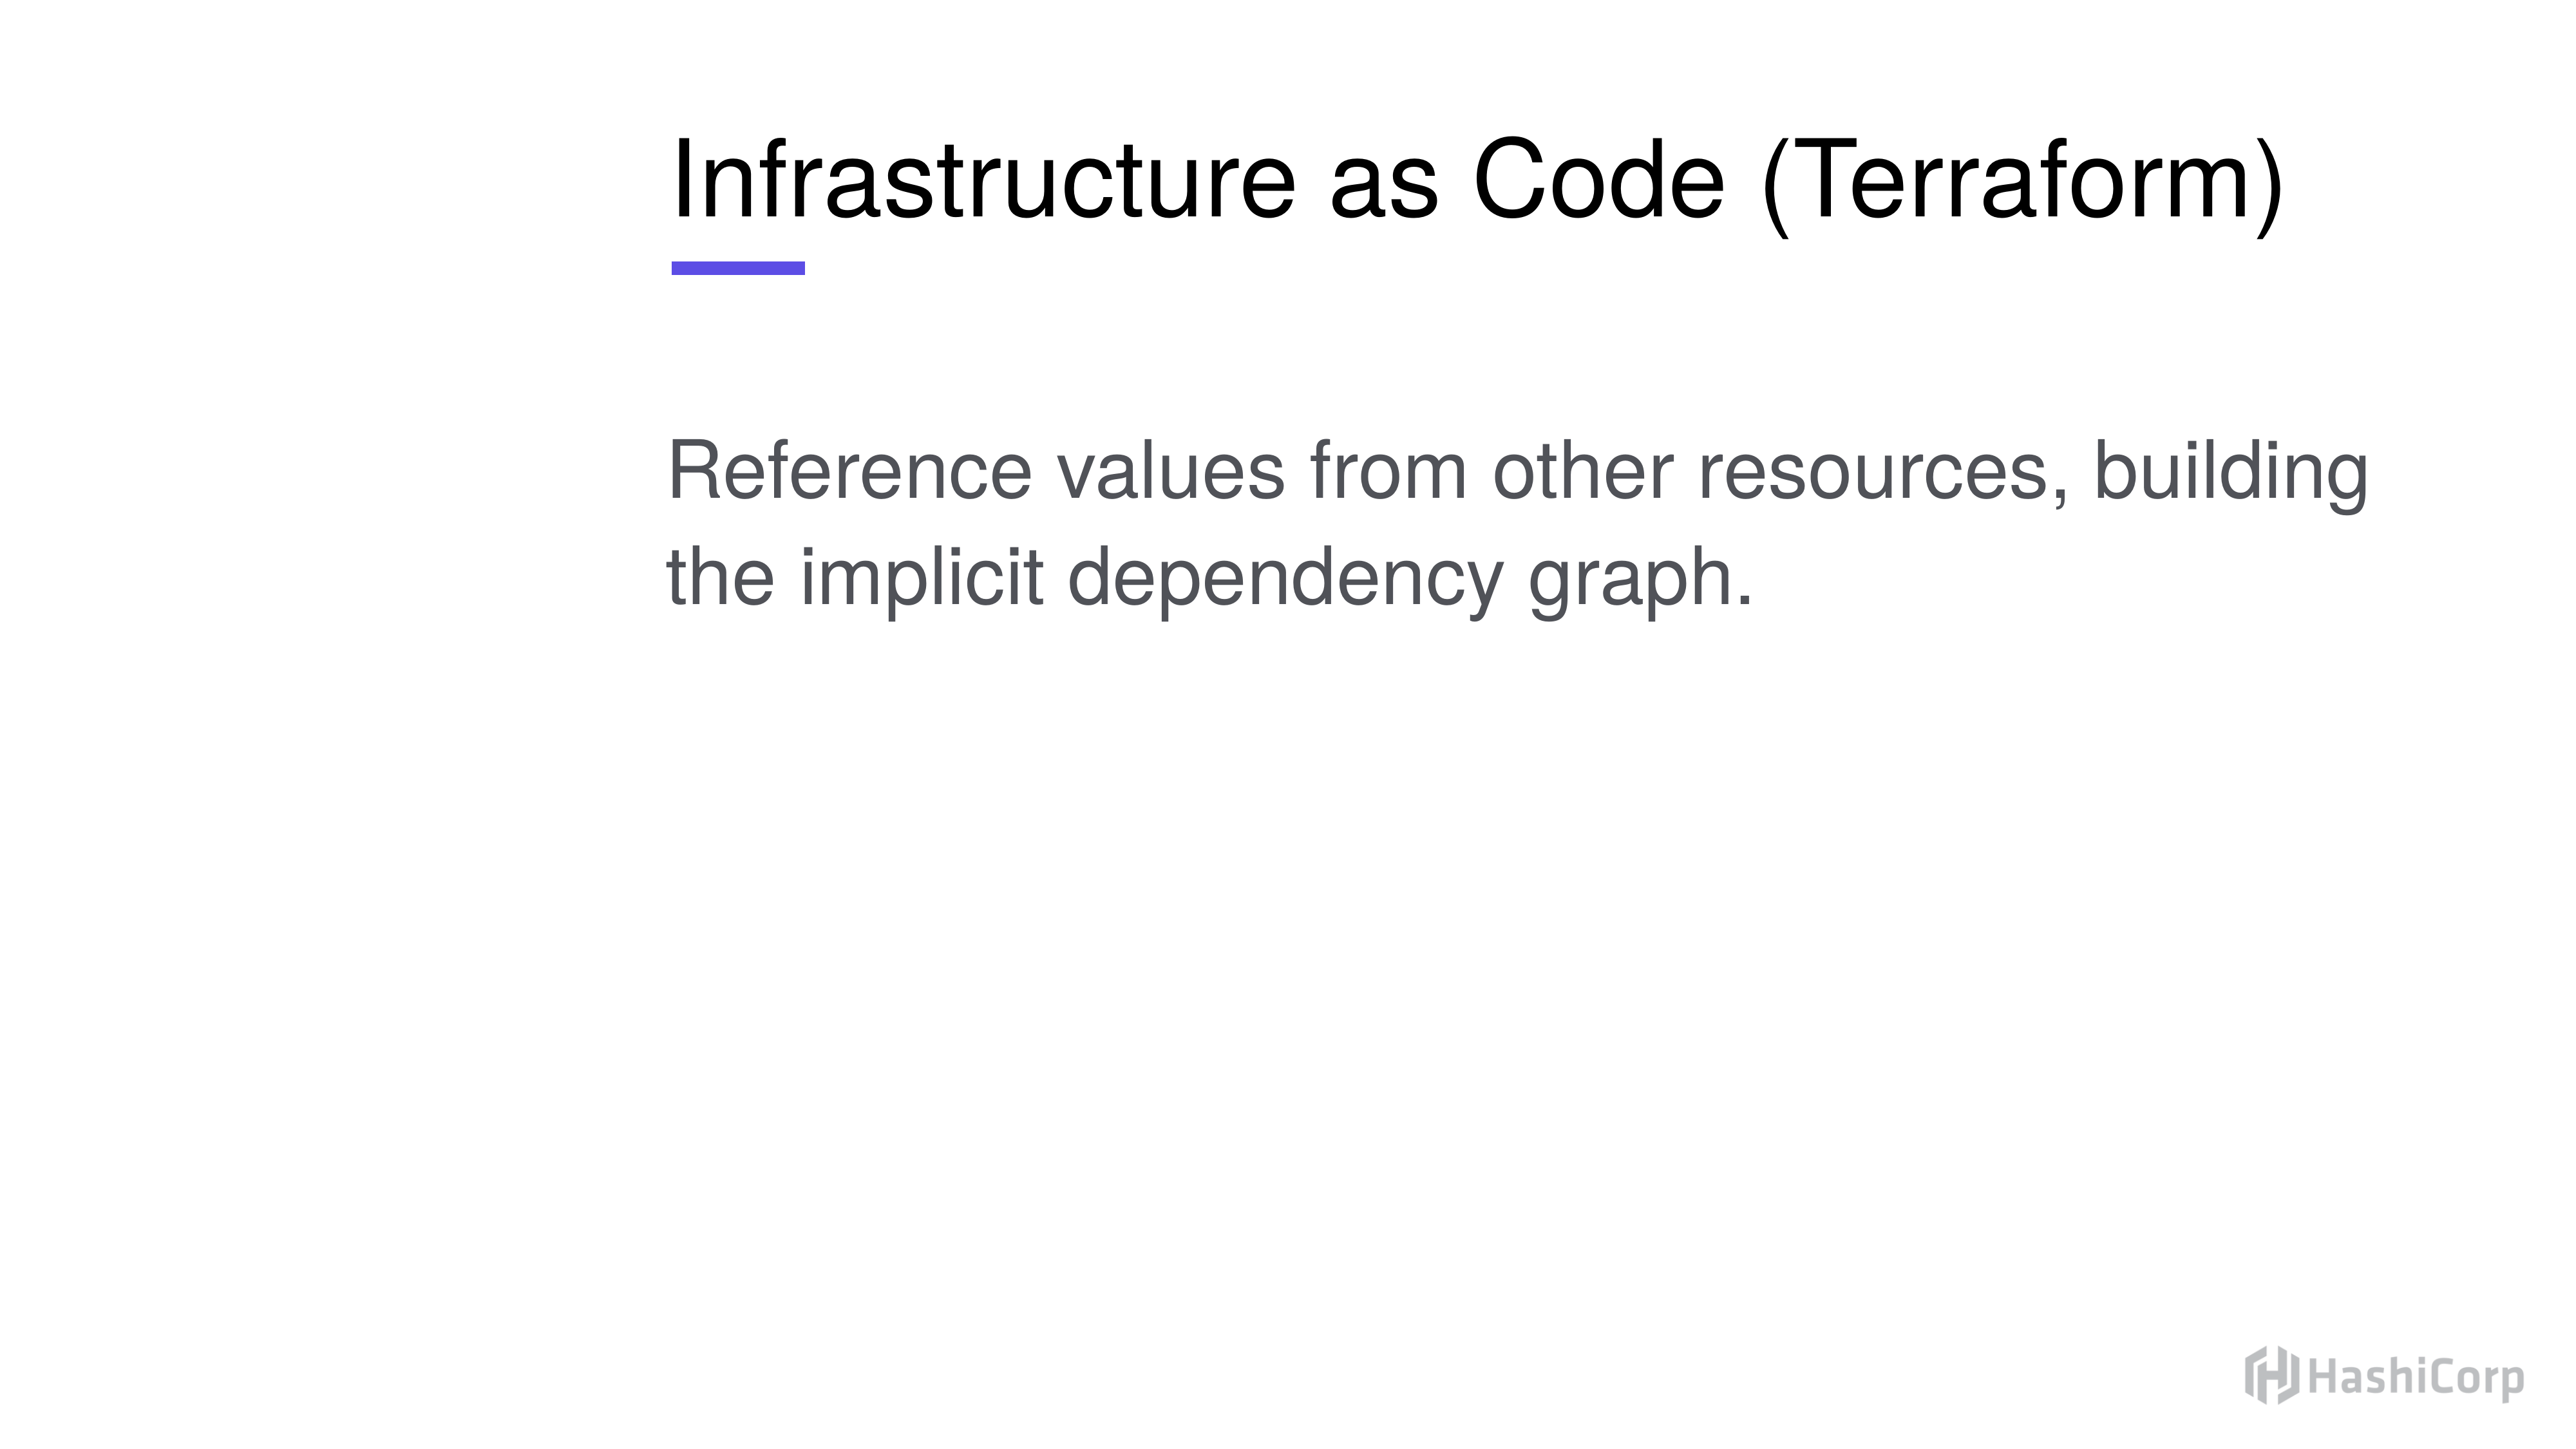

# Infrastructure as Code (Terraform)
Reference values from other resources, building the implicit dependency graph.
207